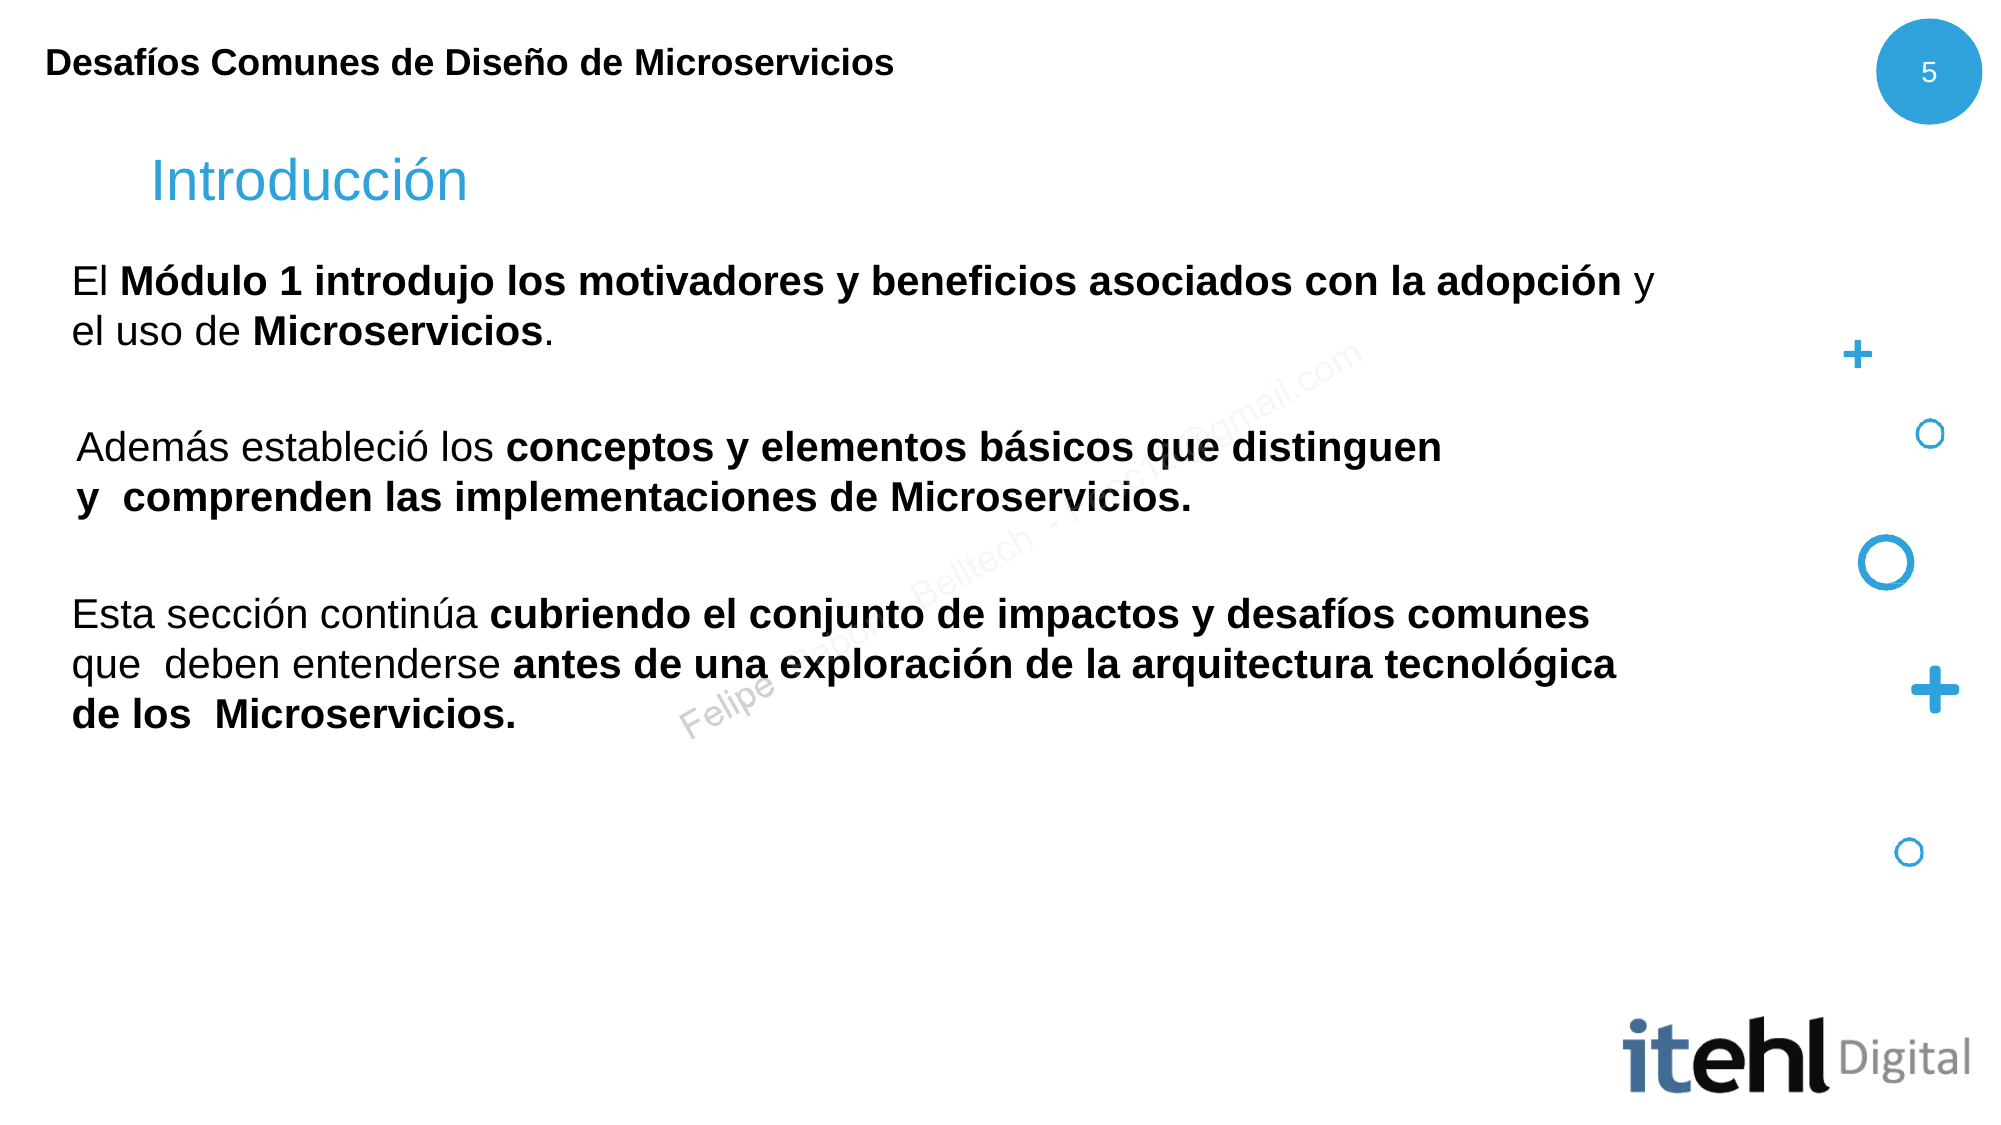

Desafíos Comunes de Diseño de Microservicios
5
# Introducción
El Módulo 1 introdujo los motivadores y beneficios asociados con la adopción y
el uso de Microservicios.

Además estableció los conceptos y elementos básicos que distinguen y  comprenden las implementaciones de Microservicios.

Esta sección continúa cubriendo el conjunto de impactos y desafíos comunes que  deben entenderse antes de una exploración de la arquitectura tecnológica de los  Microservicios.